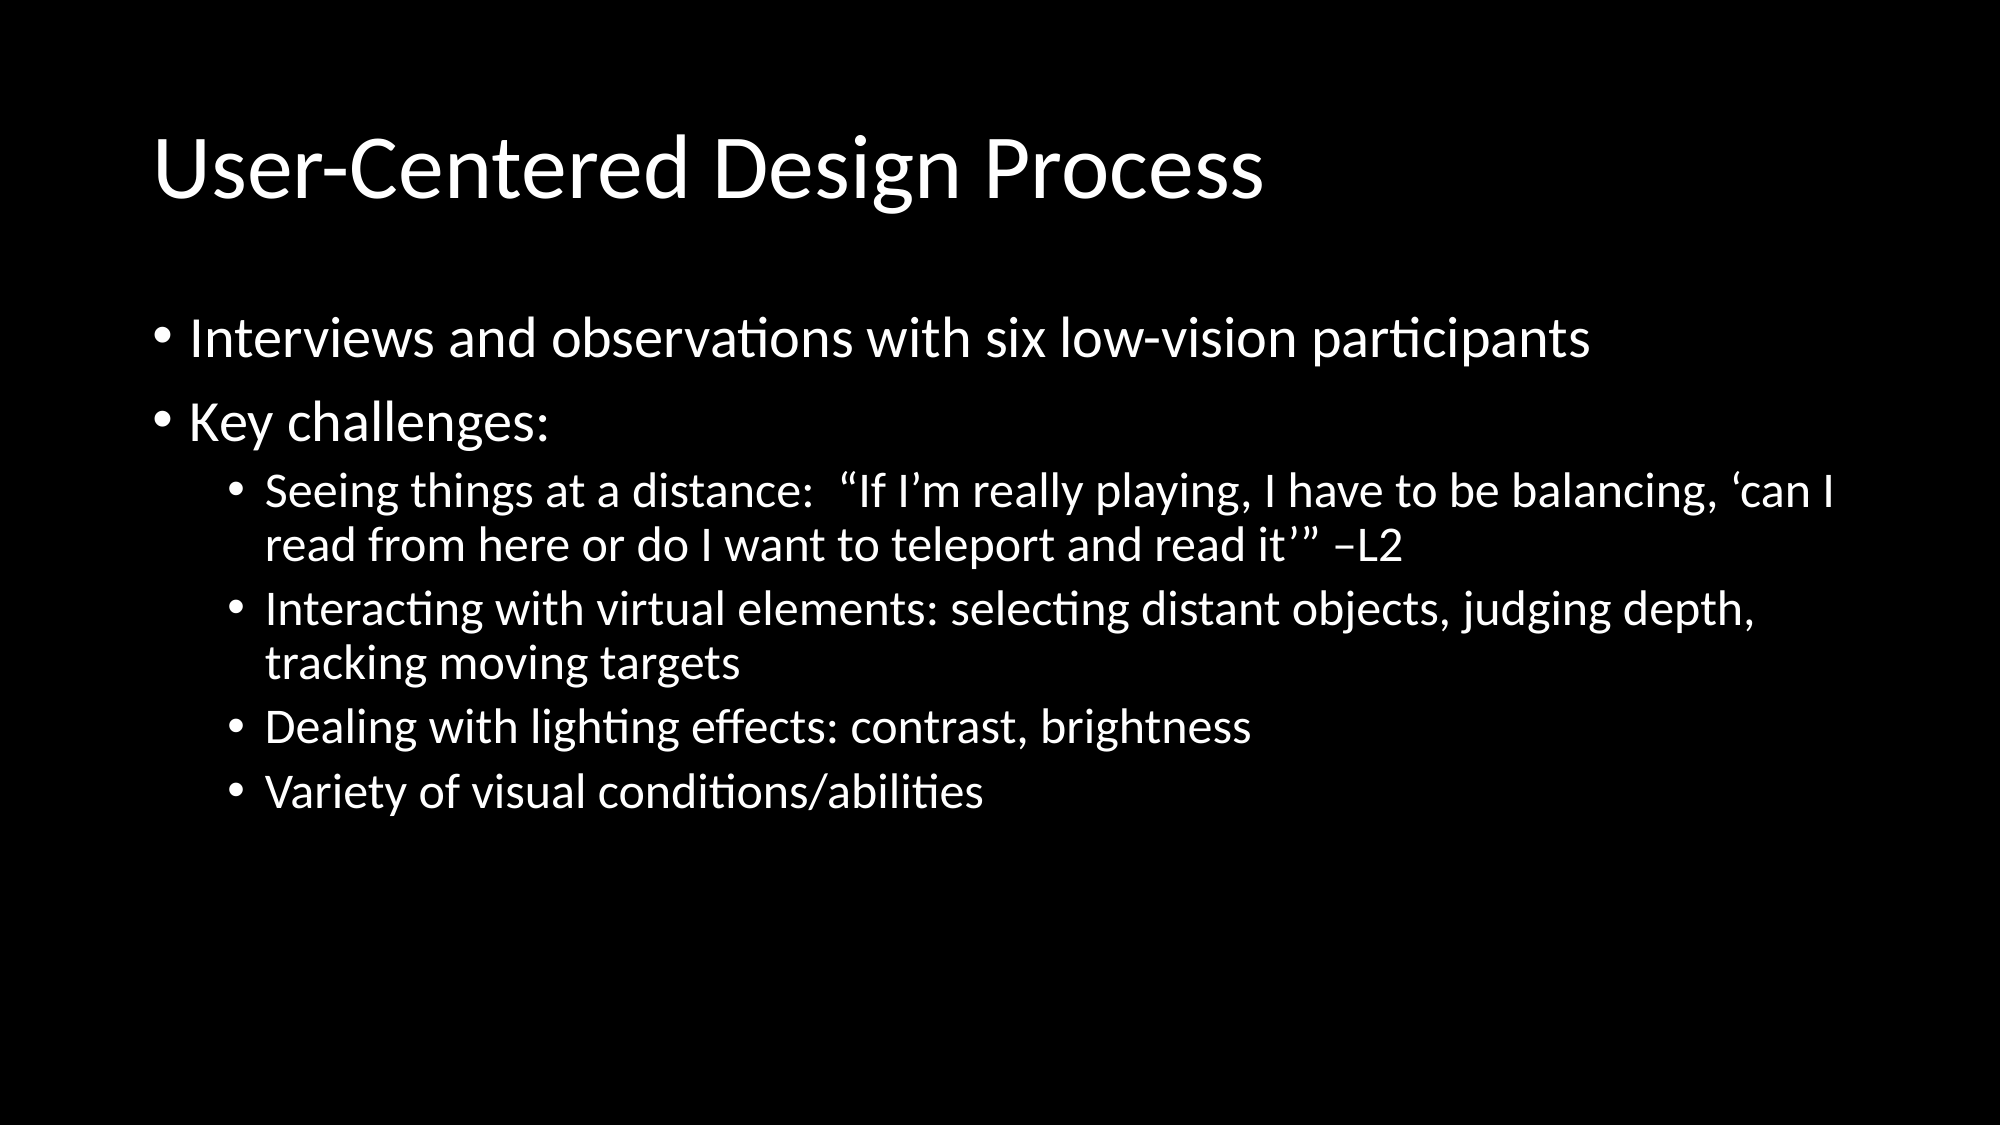

# User-Centered Design Process
Interviews and observations with six low-vision participants
Key challenges:
Seeing things at a distance:  “If I’m really playing, I have to be balancing, ‘can I read from here or do I want to teleport and read it’” –L2
Interacting with virtual elements: selecting distant objects, judging depth, tracking moving targets
Dealing with lighting effects: contrast, brightness
Variety of visual conditions/abilities